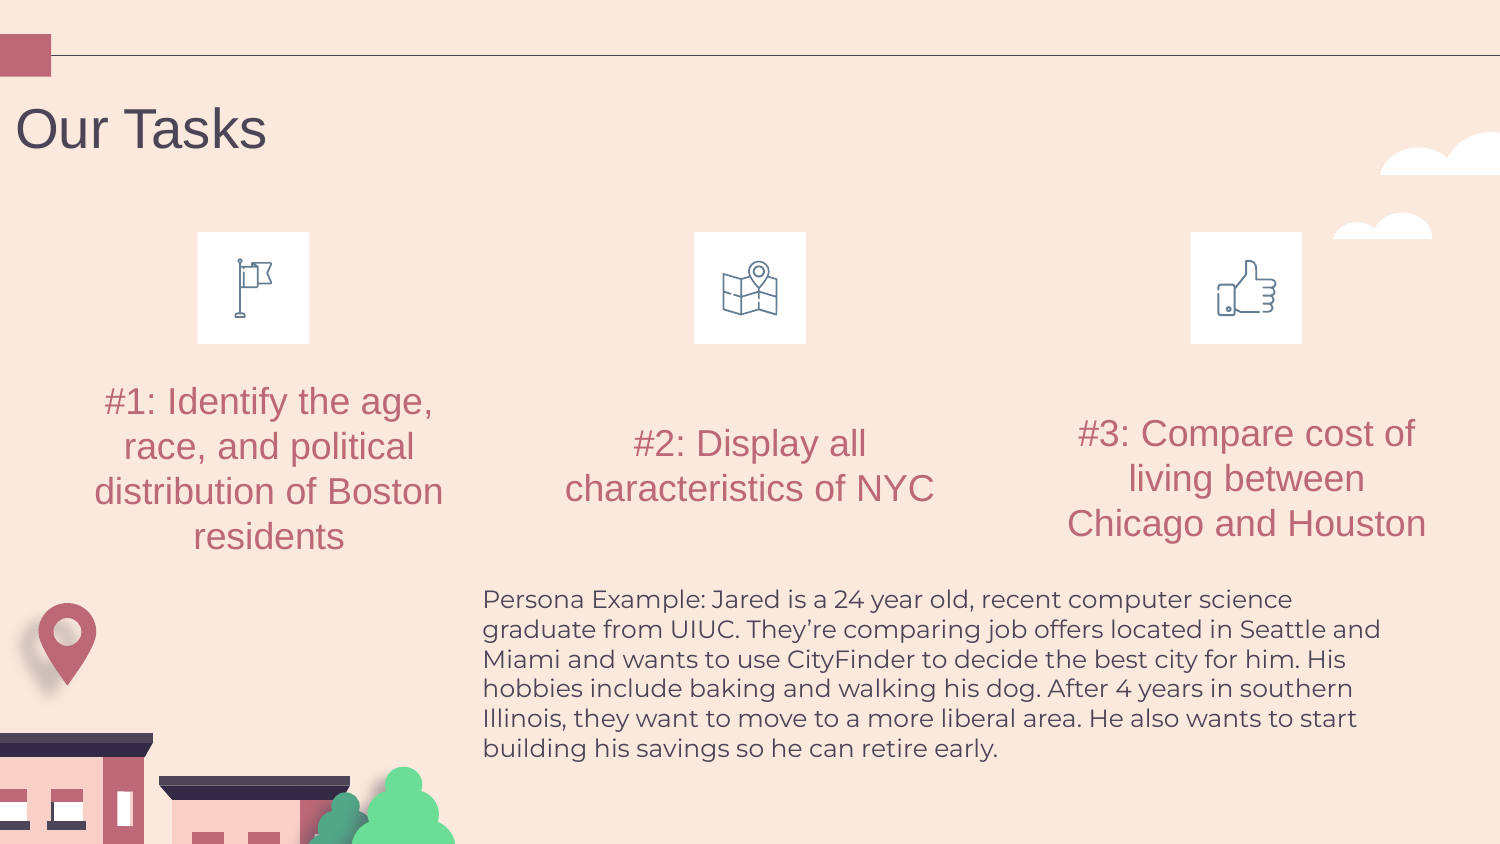

# Our Tasks

#3: Compare cost of living between Chicago and Houston
#2: Display all characteristics of NYC
#1: Identify the age, race, and political distribution of Boston residents
Persona Example: Jared is a 24 year old, recent computer science graduate from UIUC. They’re comparing job offers located in Seattle and Miami and wants to use CityFinder to decide the best city for him. His hobbies include baking and walking his dog. After 4 years in southern Illinois, they want to move to a more liberal area. He also wants to start building his savings so he can retire early.